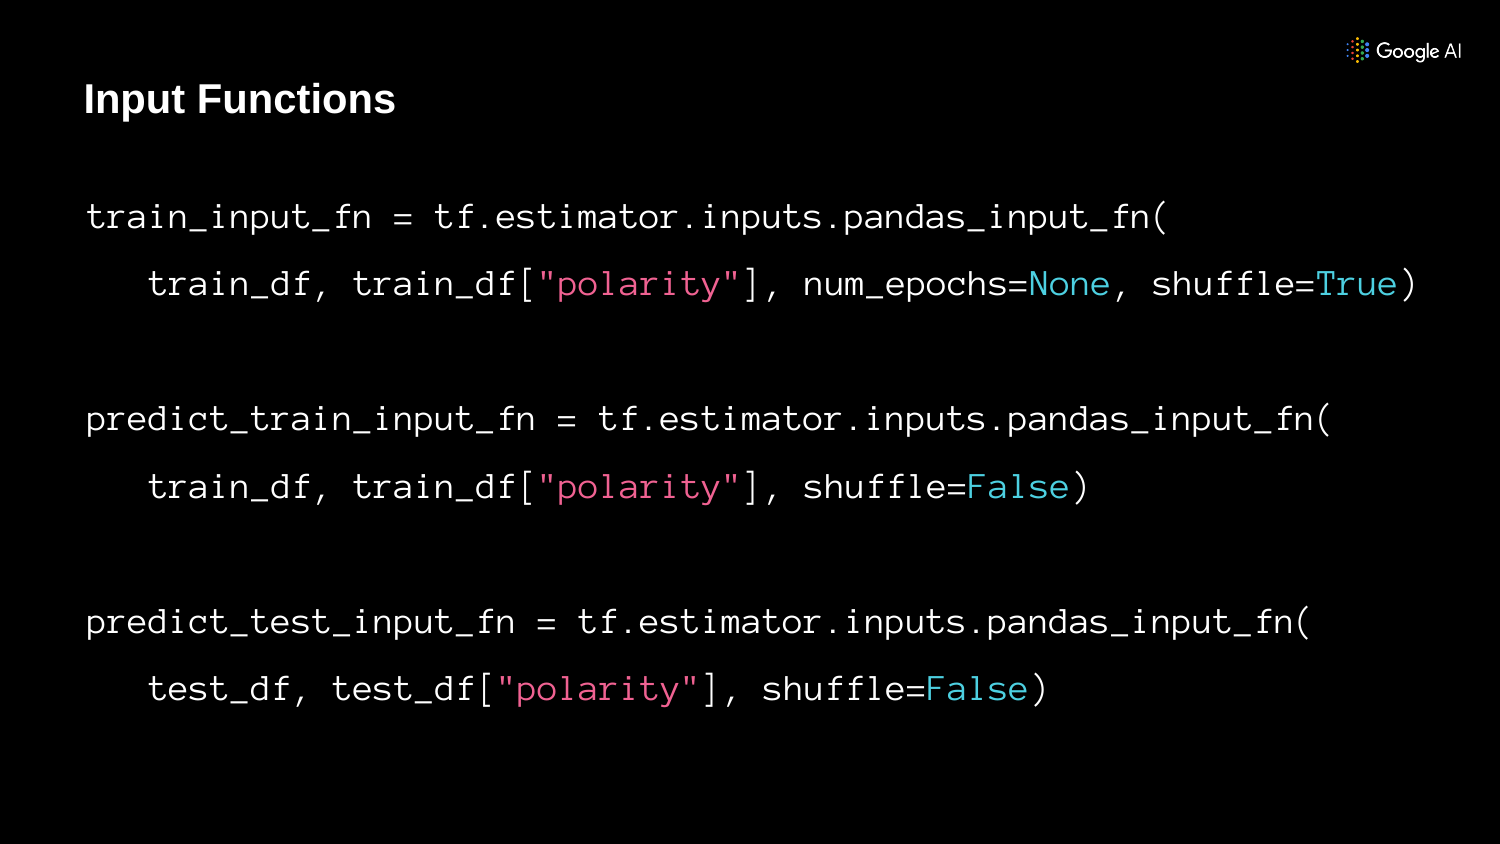

# Input Functions
train_input_fn = tf.estimator.inputs.pandas_input_fn(
   train_df, train_df["polarity"], num_epochs=None, shuffle=True)

predict_train_input_fn = tf.estimator.inputs.pandas_input_fn(
   train_df, train_df["polarity"], shuffle=False)

predict_test_input_fn = tf.estimator.inputs.pandas_input_fn(
   test_df, test_df["polarity"], shuffle=False)